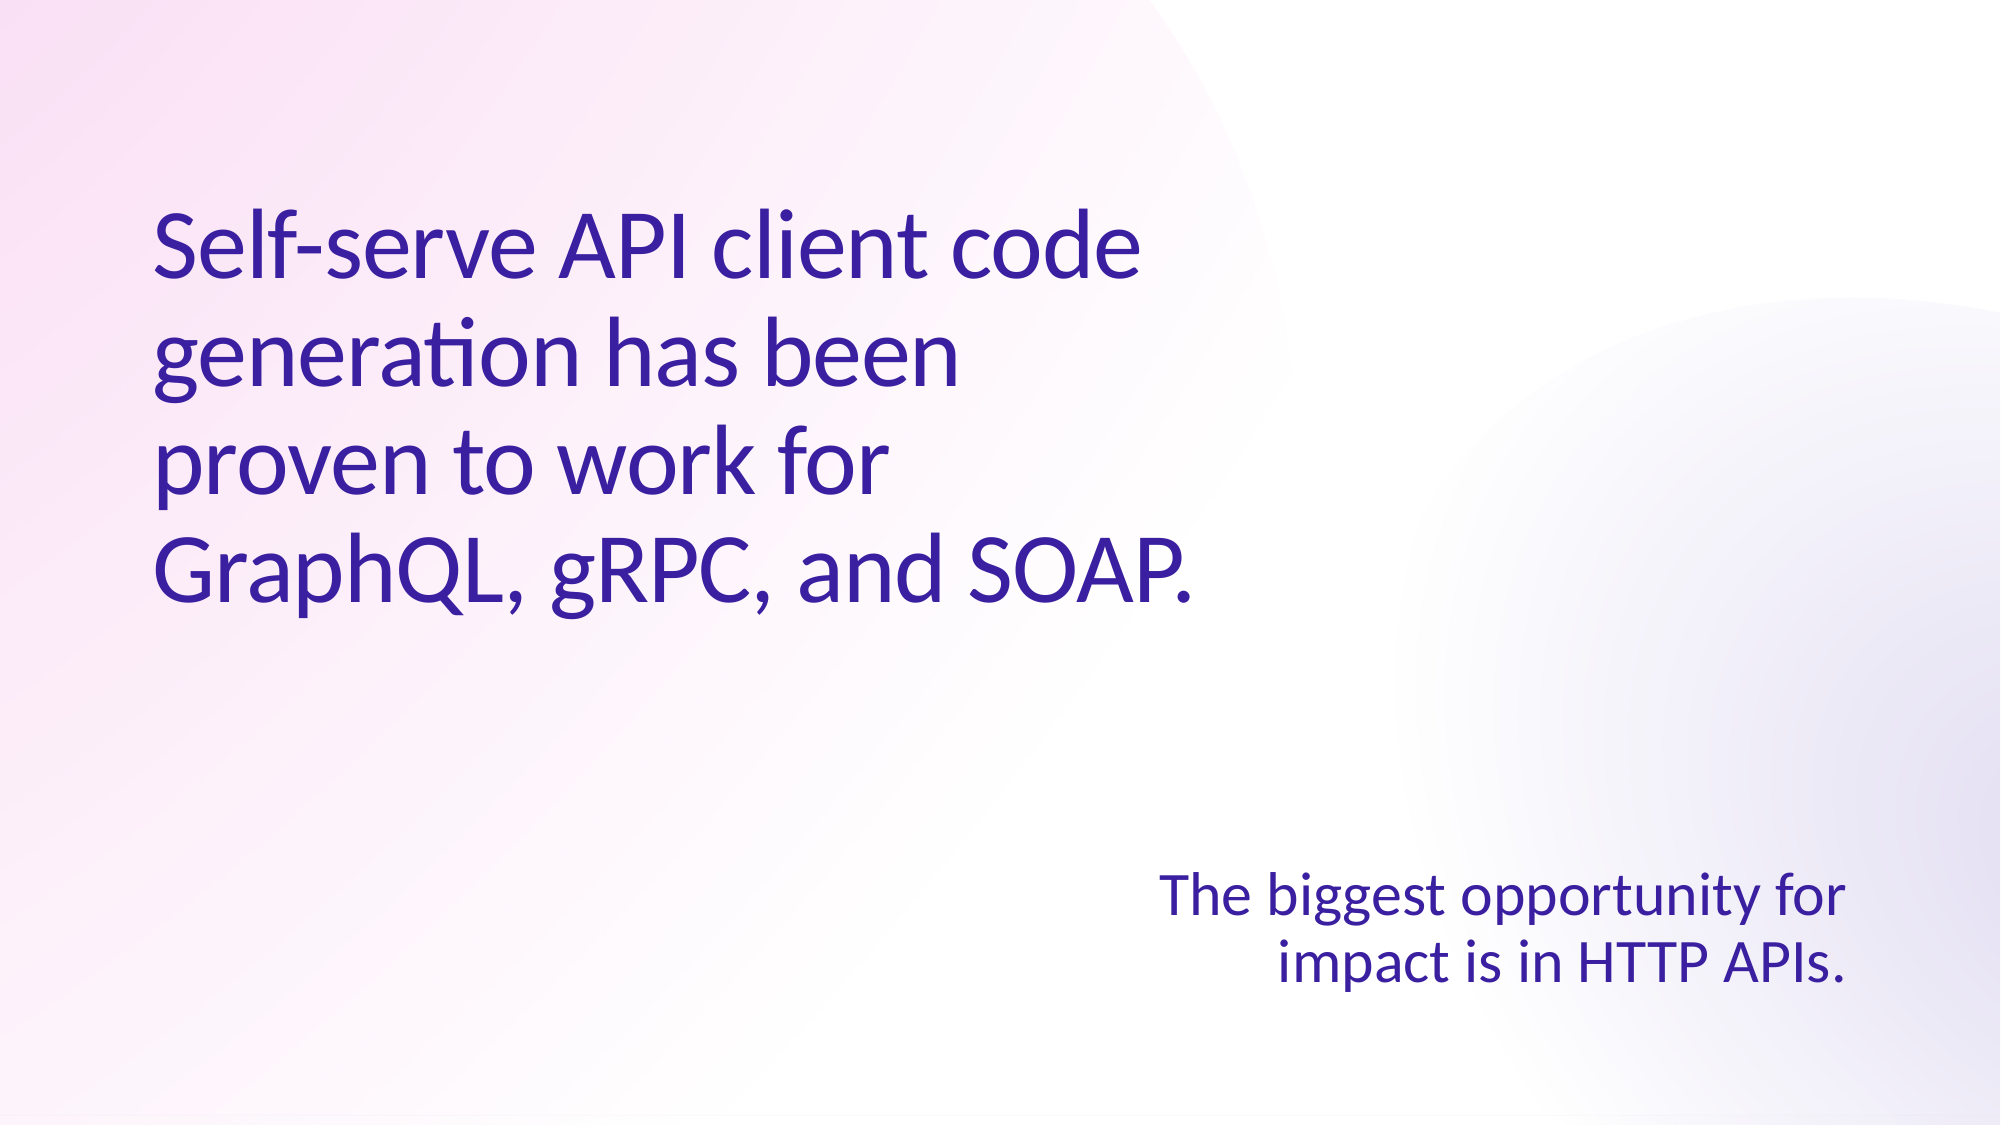

# Self-serve API client code generation has been proven to work for GraphQL, gRPC, and SOAP.
The biggest opportunity for impact is in HTTP APIs.